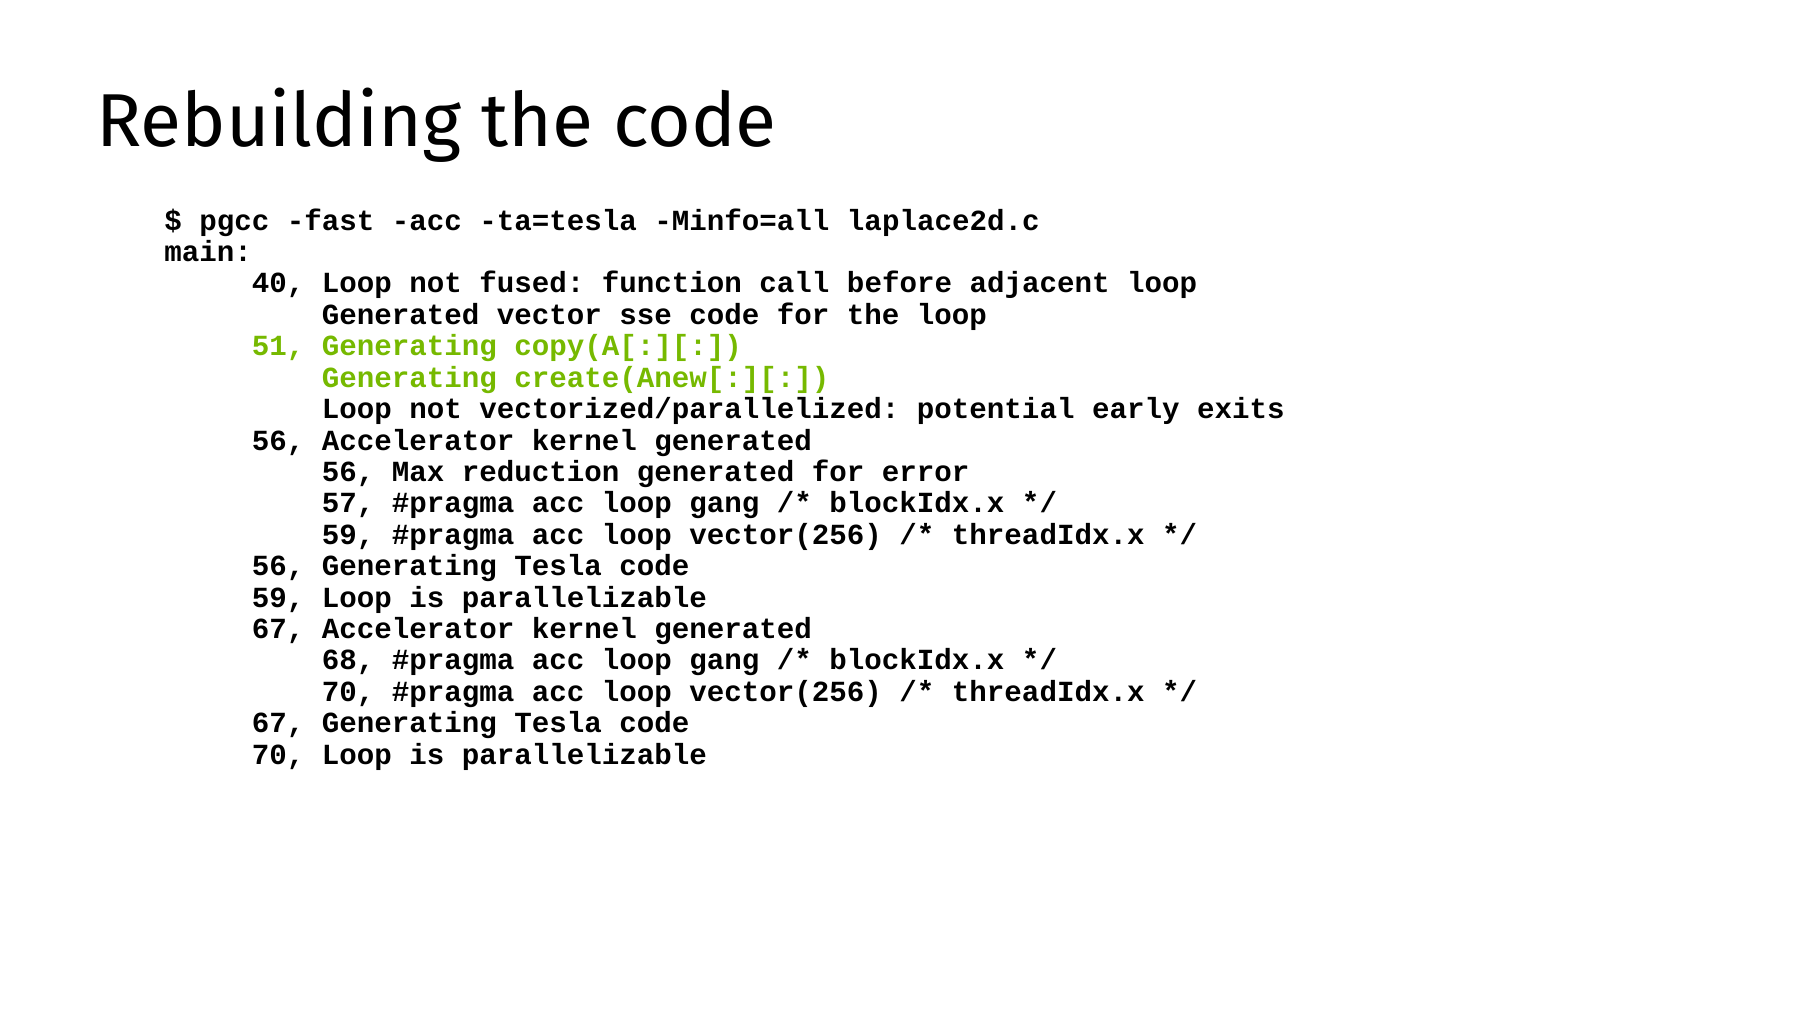

# Rebuilding the code
$ pgcc -fast -acc -ta=tesla -Minfo=all laplace2d.c
main:
     40, Loop not fused: function call before adjacent loop
         Generated vector sse code for the loop
     51, Generating copy(A[:][:])
         Generating create(Anew[:][:])
         Loop not vectorized/parallelized: potential early exits
     56, Accelerator kernel generated
         56, Max reduction generated for error
         57, #pragma acc loop gang /* blockIdx.x */
         59, #pragma acc loop vector(256) /* threadIdx.x */
     56, Generating Tesla code
     59, Loop is parallelizable
     67, Accelerator kernel generated
         68, #pragma acc loop gang /* blockIdx.x */
         70, #pragma acc loop vector(256) /* threadIdx.x */
     67, Generating Tesla code
     70, Loop is parallelizable
35